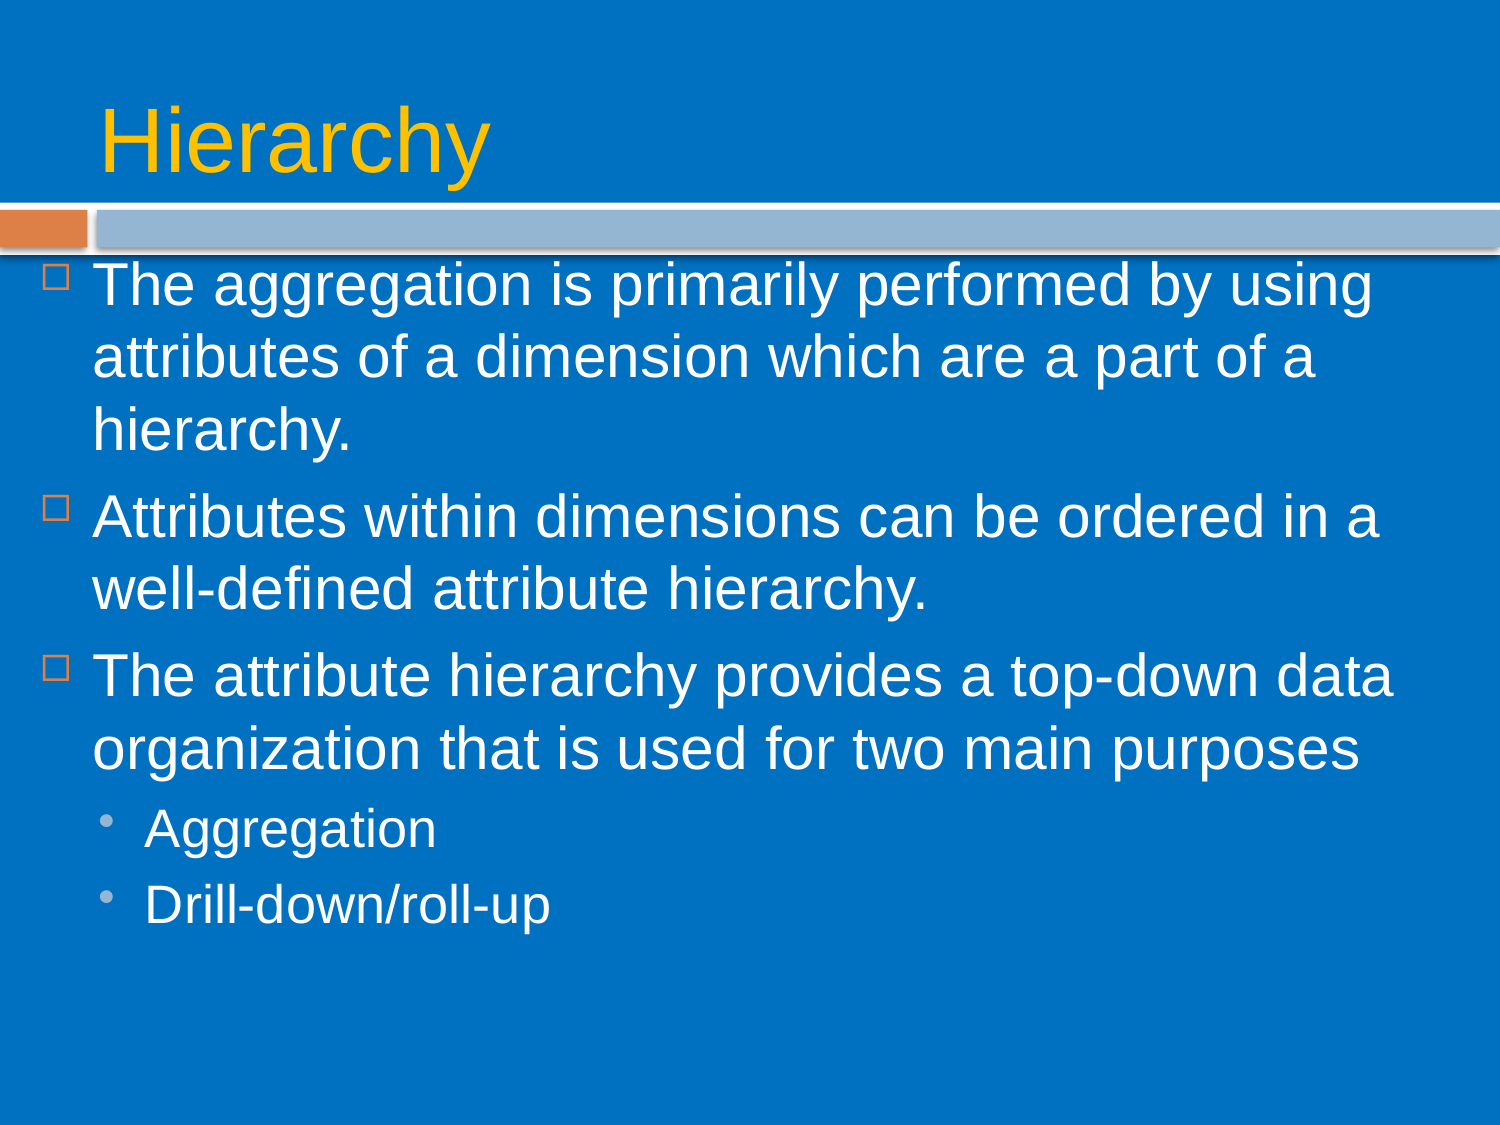

# Hierarchy
The aggregation is primarily performed by using attributes of a dimension which are a part of a hierarchy.
Attributes within dimensions can be ordered in a well-defined attribute hierarchy.
The attribute hierarchy provides a top-down data organization that is used for two main purposes
Aggregation
Drill-down/roll-up